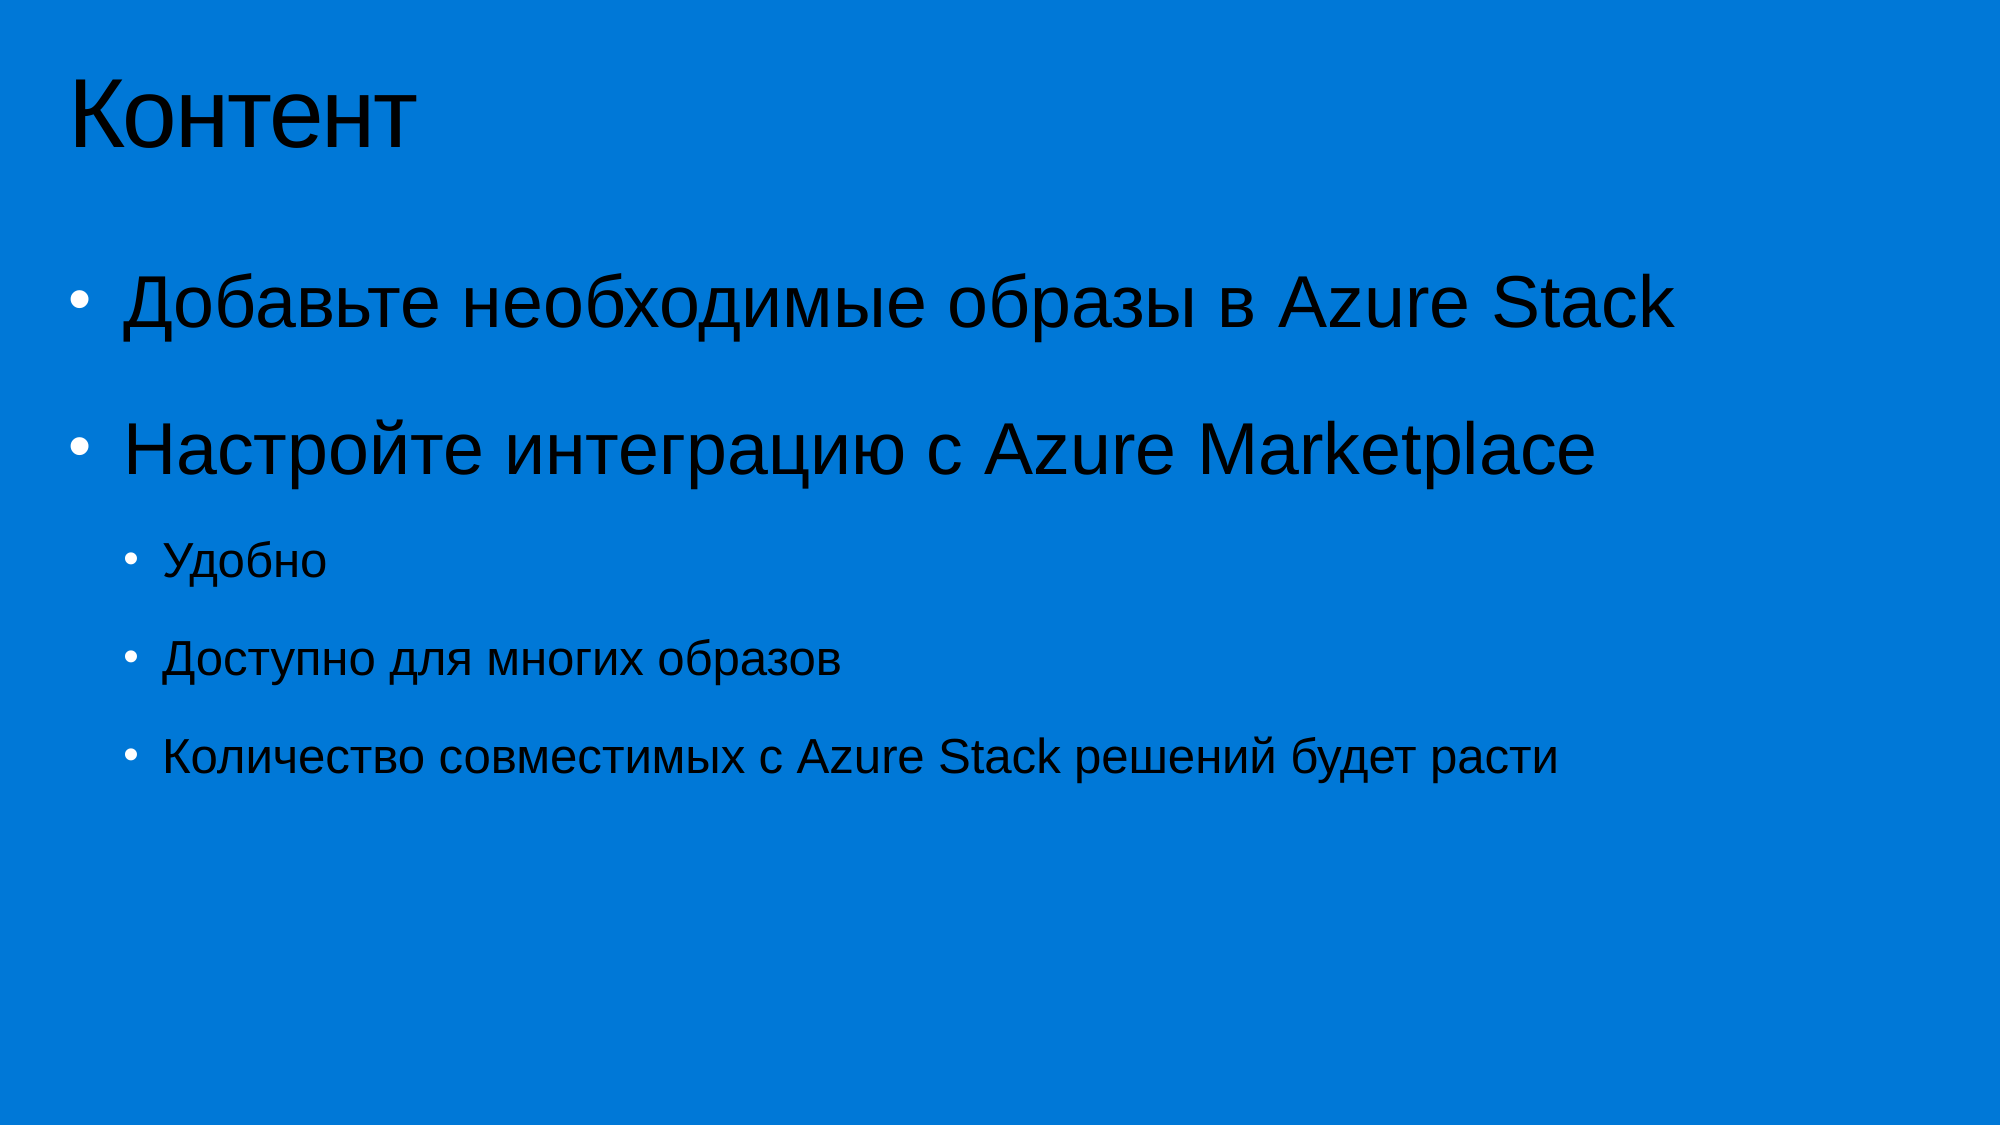

# Контент
Добавьте необходимые образы в Azure Stack
Настройте интеграцию с Azure Marketplace
Удобно
Доступно для многих образов
Количество совместимых с Azure Stack решений будет расти